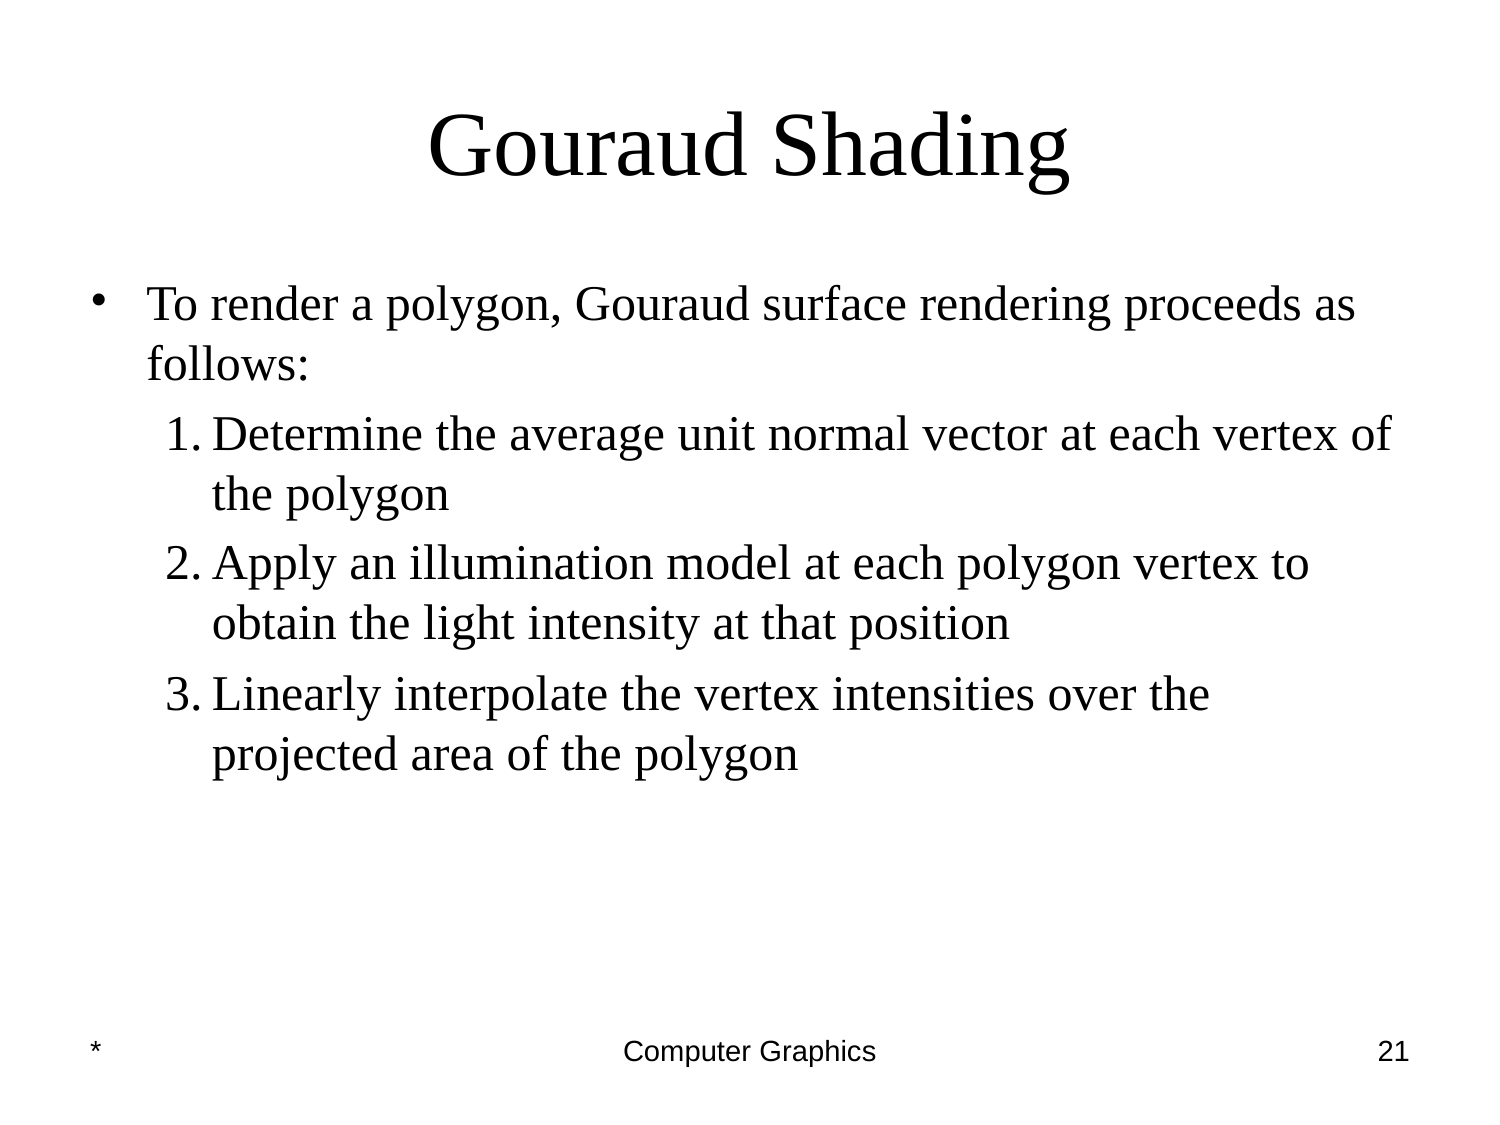

# Gouraud Shading
To render a polygon, Gouraud surface rendering proceeds as follows:
Determine the average unit normal vector at each vertex of the polygon
Apply an illumination model at each polygon vertex to obtain the light intensity at that position
Linearly interpolate the vertex intensities over the projected area of the polygon

*
Computer Graphics
21